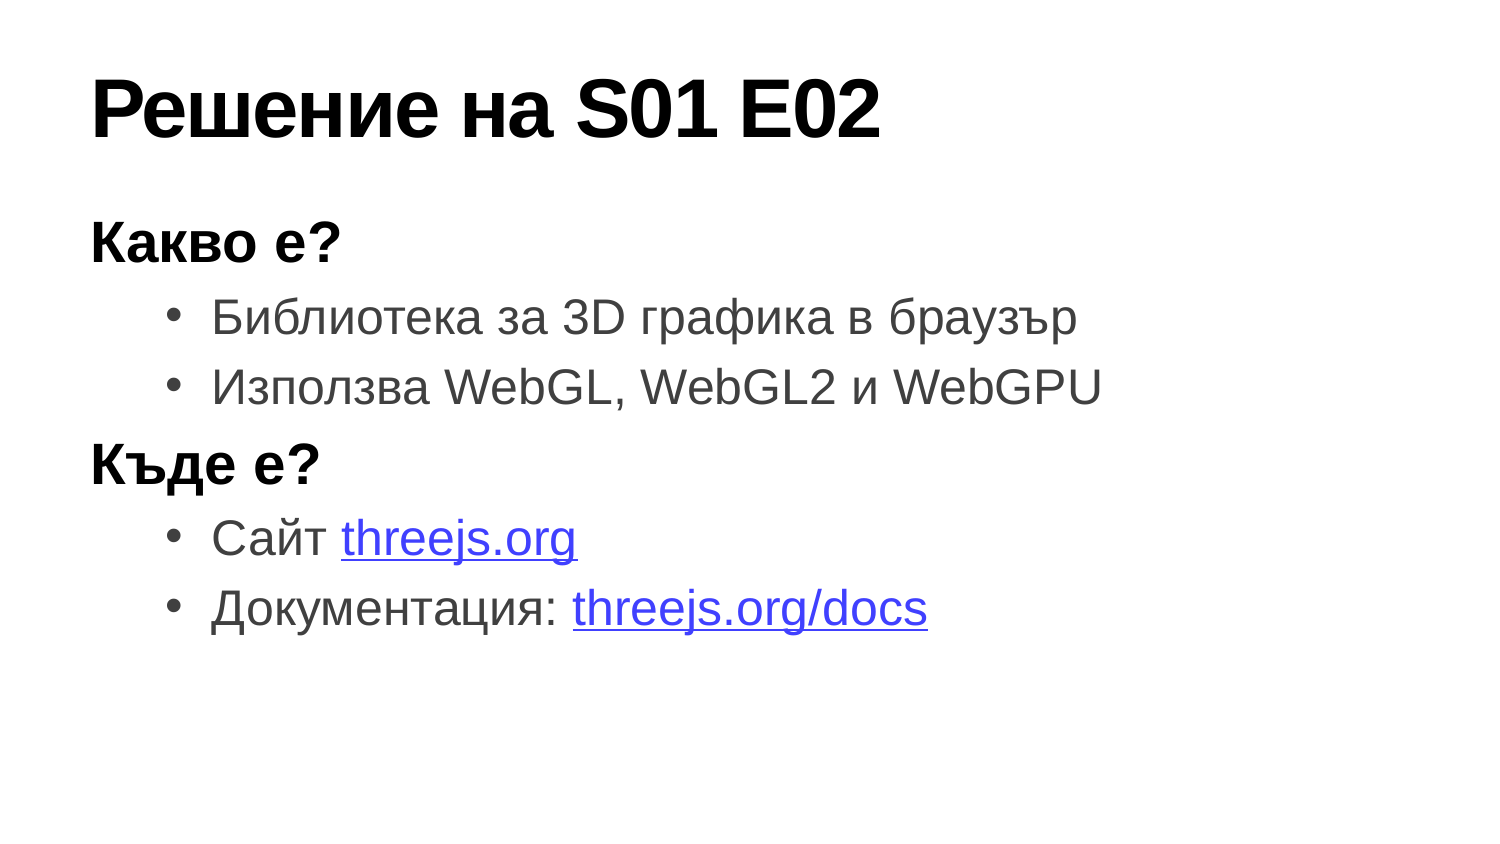

# Решение на S01 E02
Какво е?
Библиотека за 3D графика в браузър
Използва WebGL, WebGL2 и WebGPU
Къде е?
Сайт threejs.org
Документация: threejs.org/docs